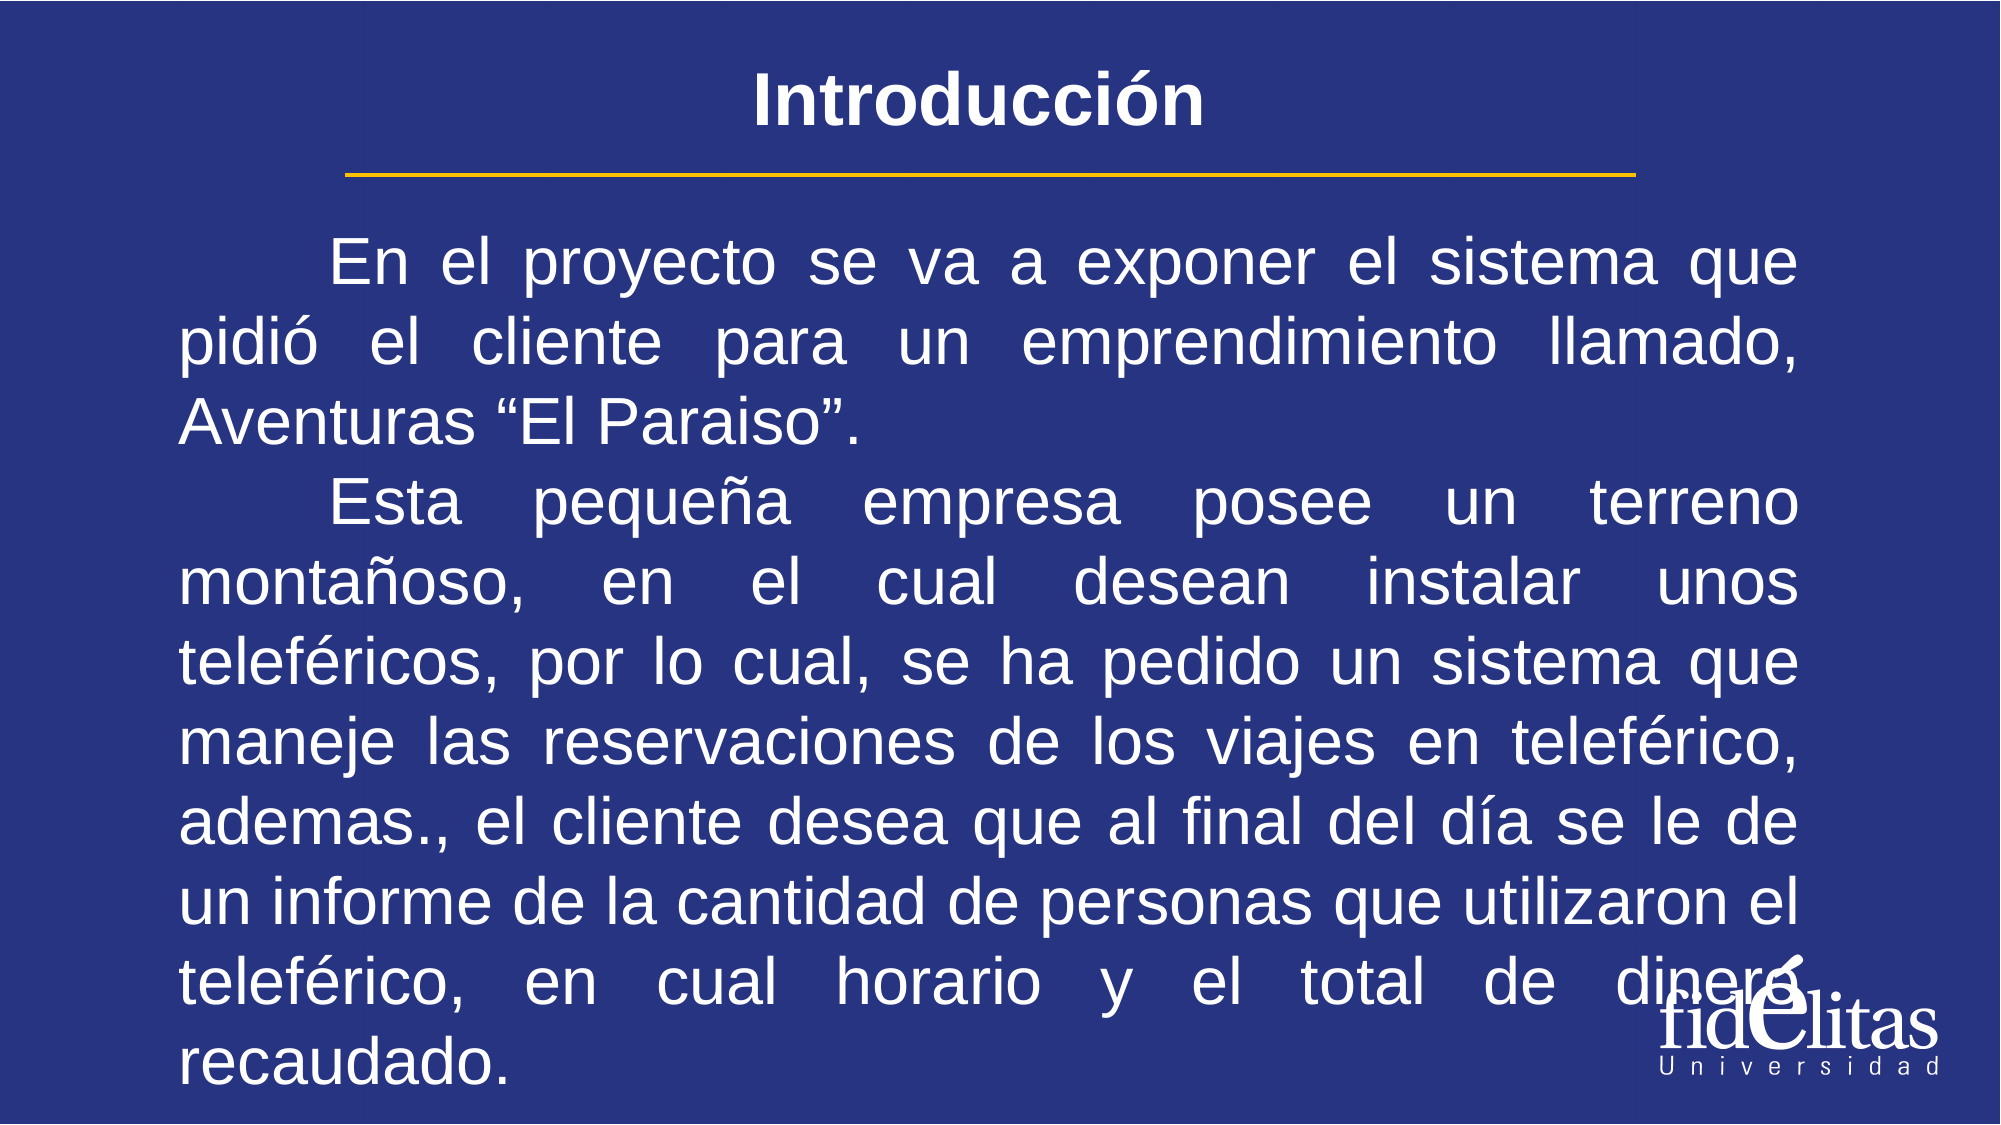

Introducción
	En el proyecto se va a exponer el sistema que pidió el cliente para un emprendimiento llamado, Aventuras “El Paraiso”.
	Esta pequeña empresa posee un terreno montañoso, en el cual desean instalar unos teleféricos, por lo cual, se ha pedido un sistema que maneje las reservaciones de los viajes en teleférico, ademas., el cliente desea que al final del día se le de un informe de la cantidad de personas que utilizaron el teleférico, en cual horario y el total de dinero recaudado.